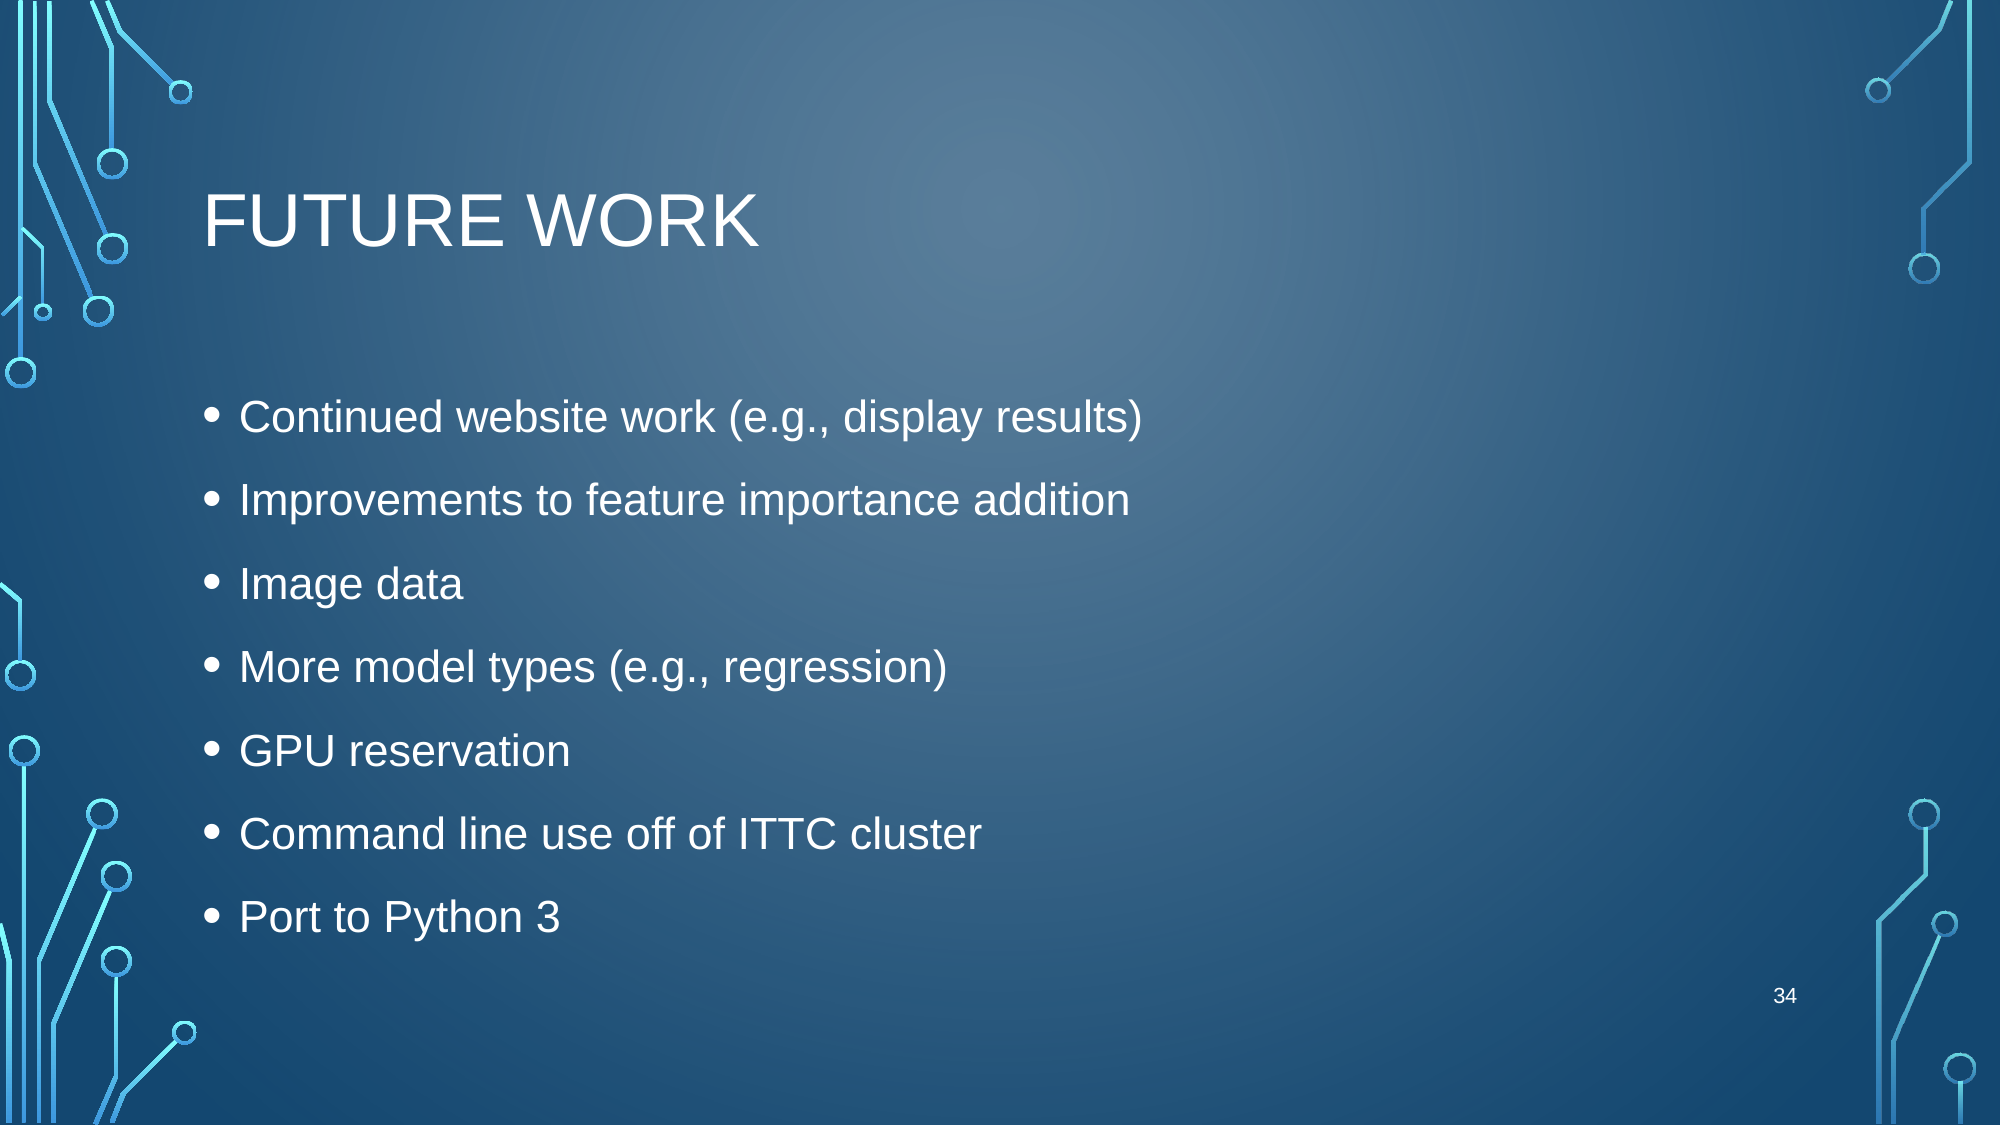

# Future work
Continued website work (e.g., display results)
Improvements to feature importance addition
Image data
More model types (e.g., regression)
GPU reservation
Command line use off of ITTC cluster
Port to Python 3
34